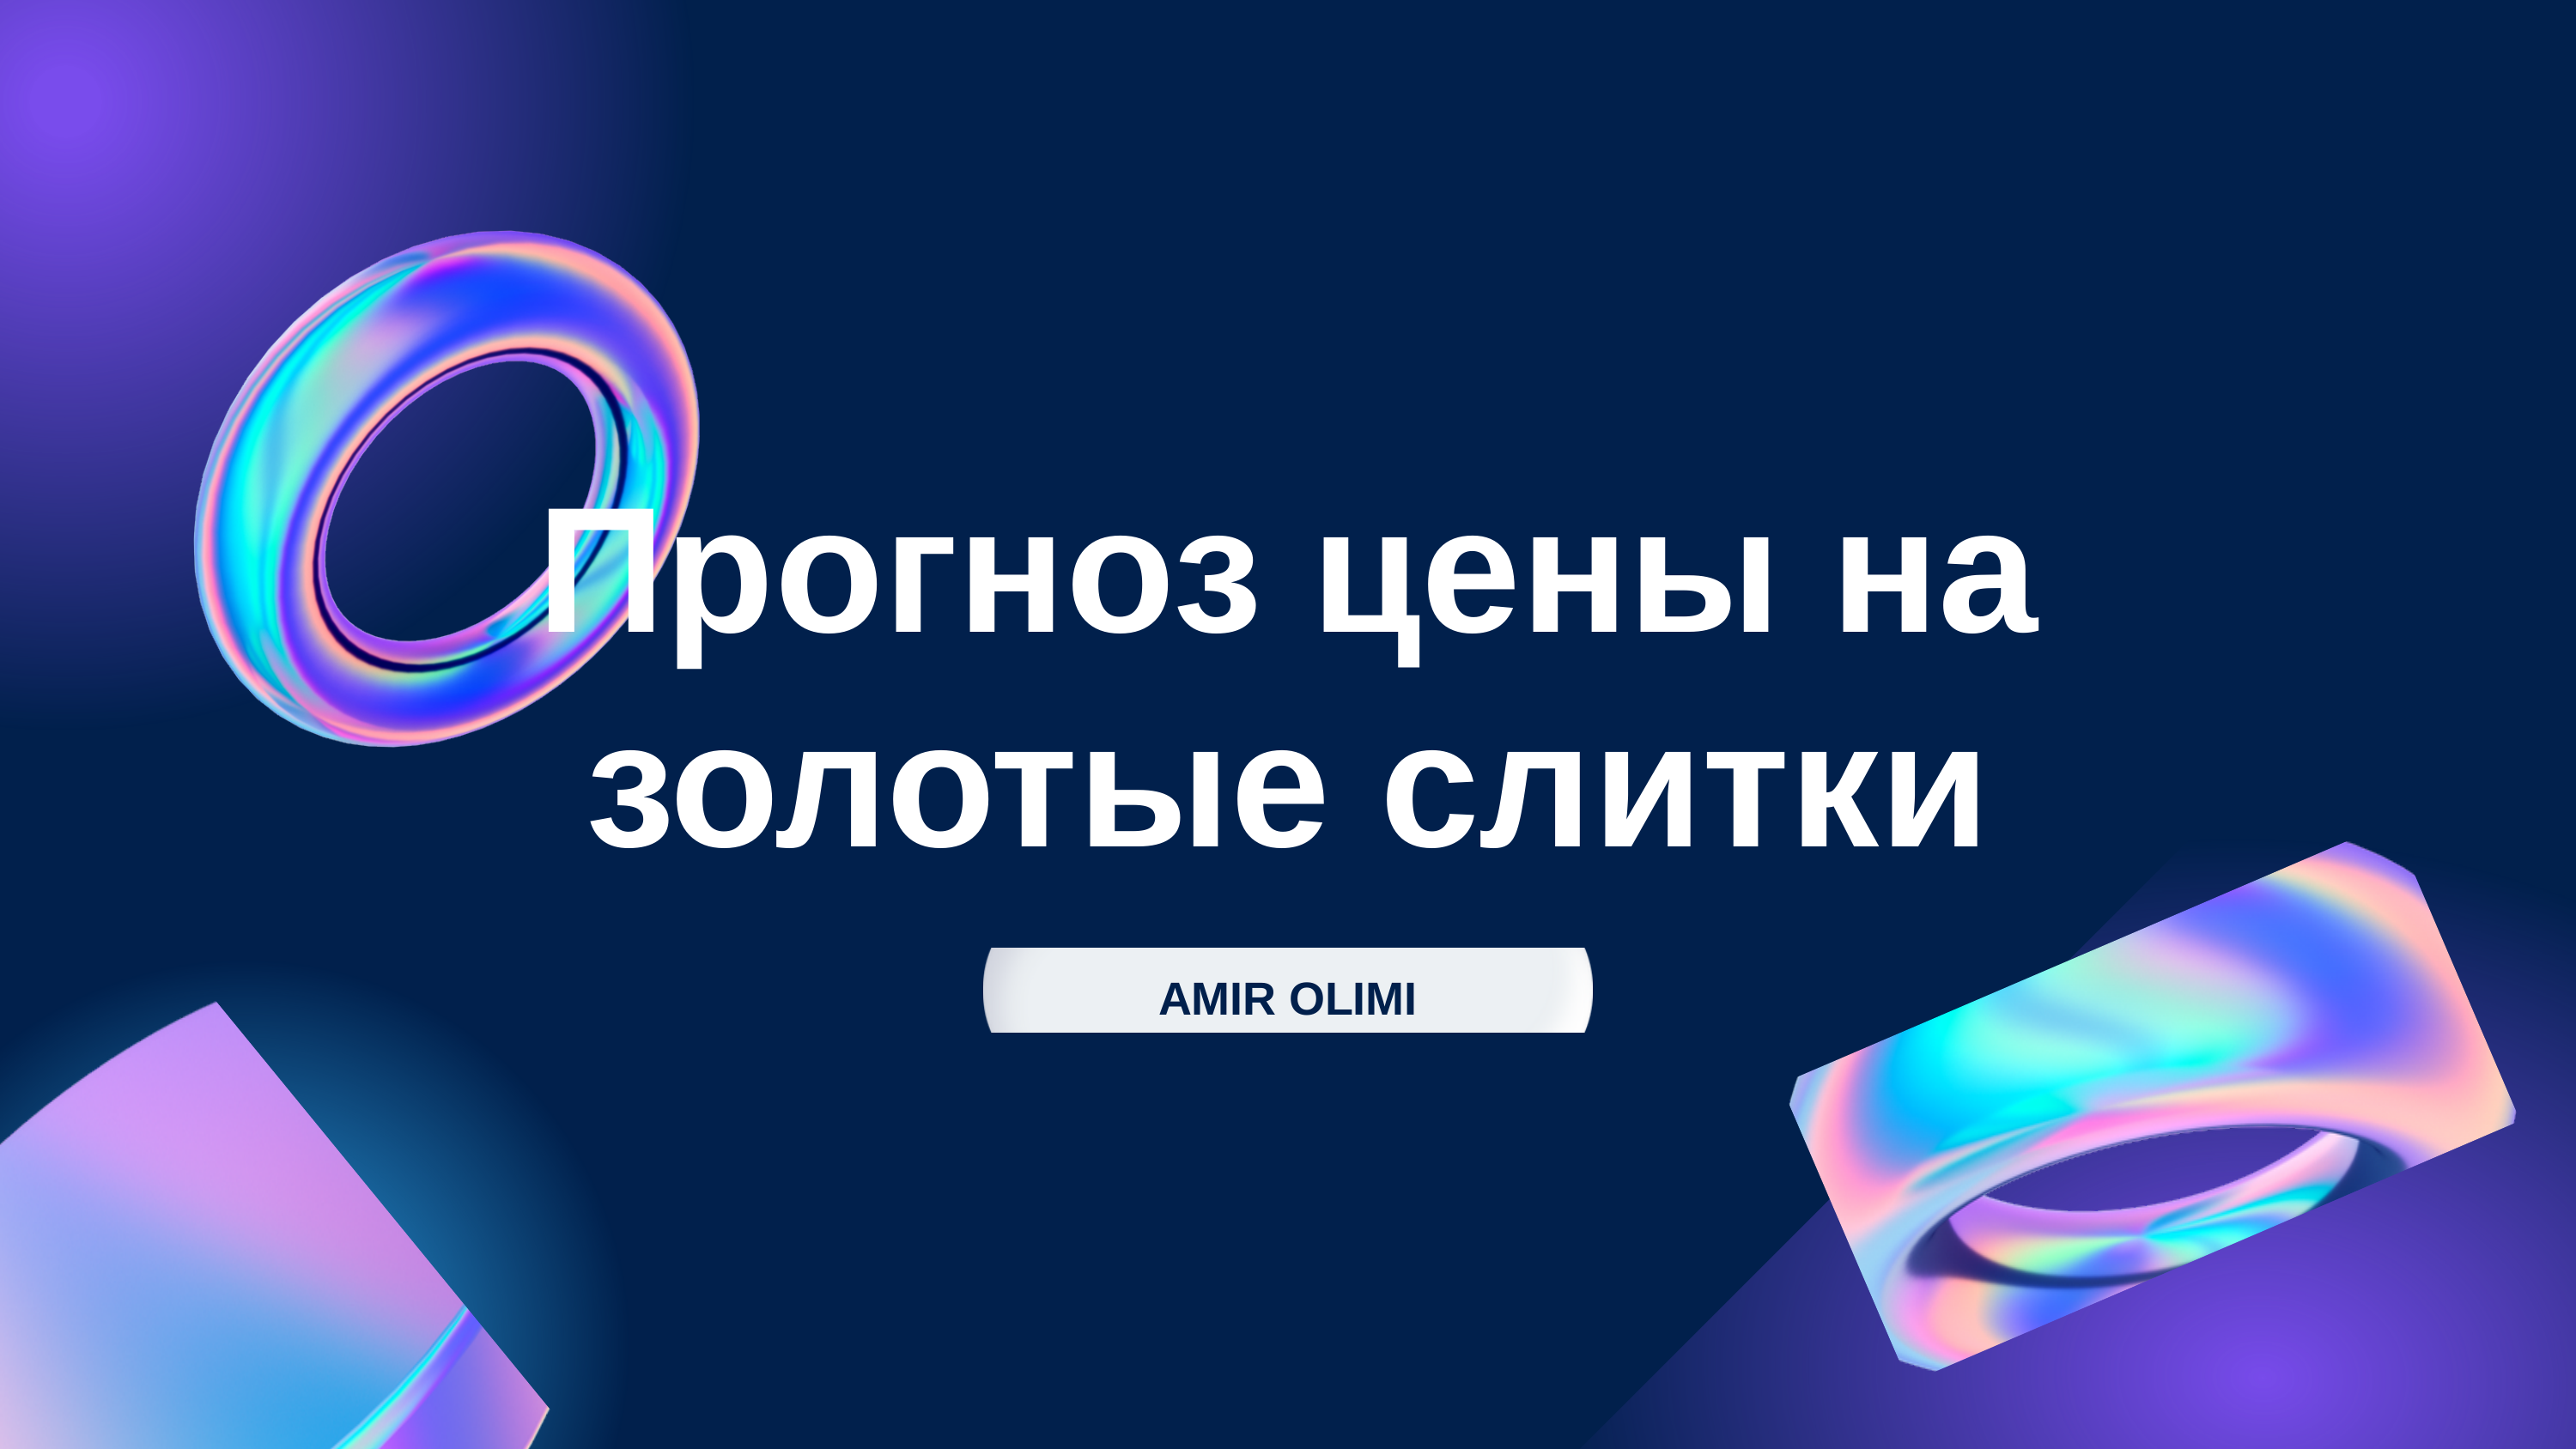

Прогноз цены на золотые слитки

AMIR OLIMI